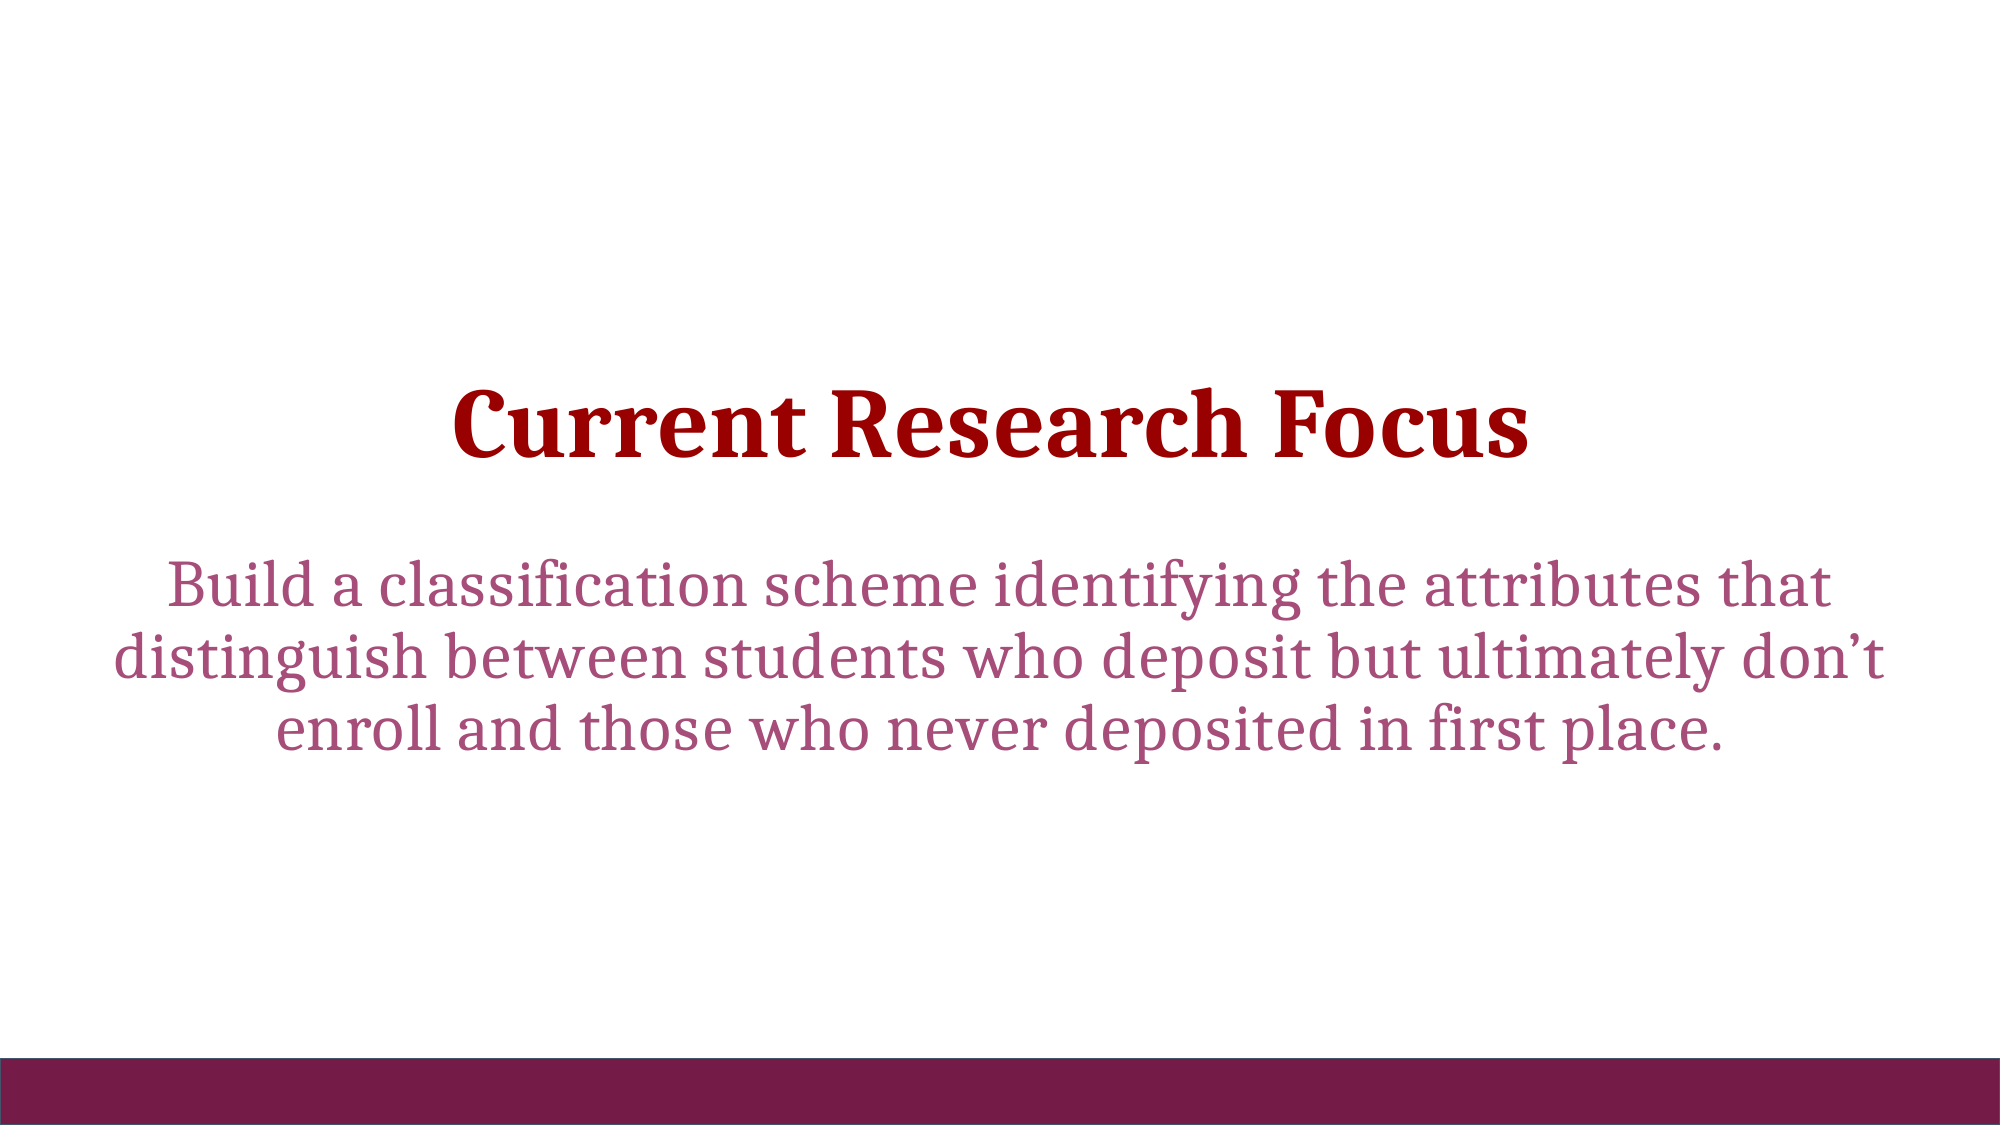

Current Research Focus

Build a classification scheme identifying the attributes that distinguish between students who deposit but ultimately don’t enroll and those who never deposited in first place.